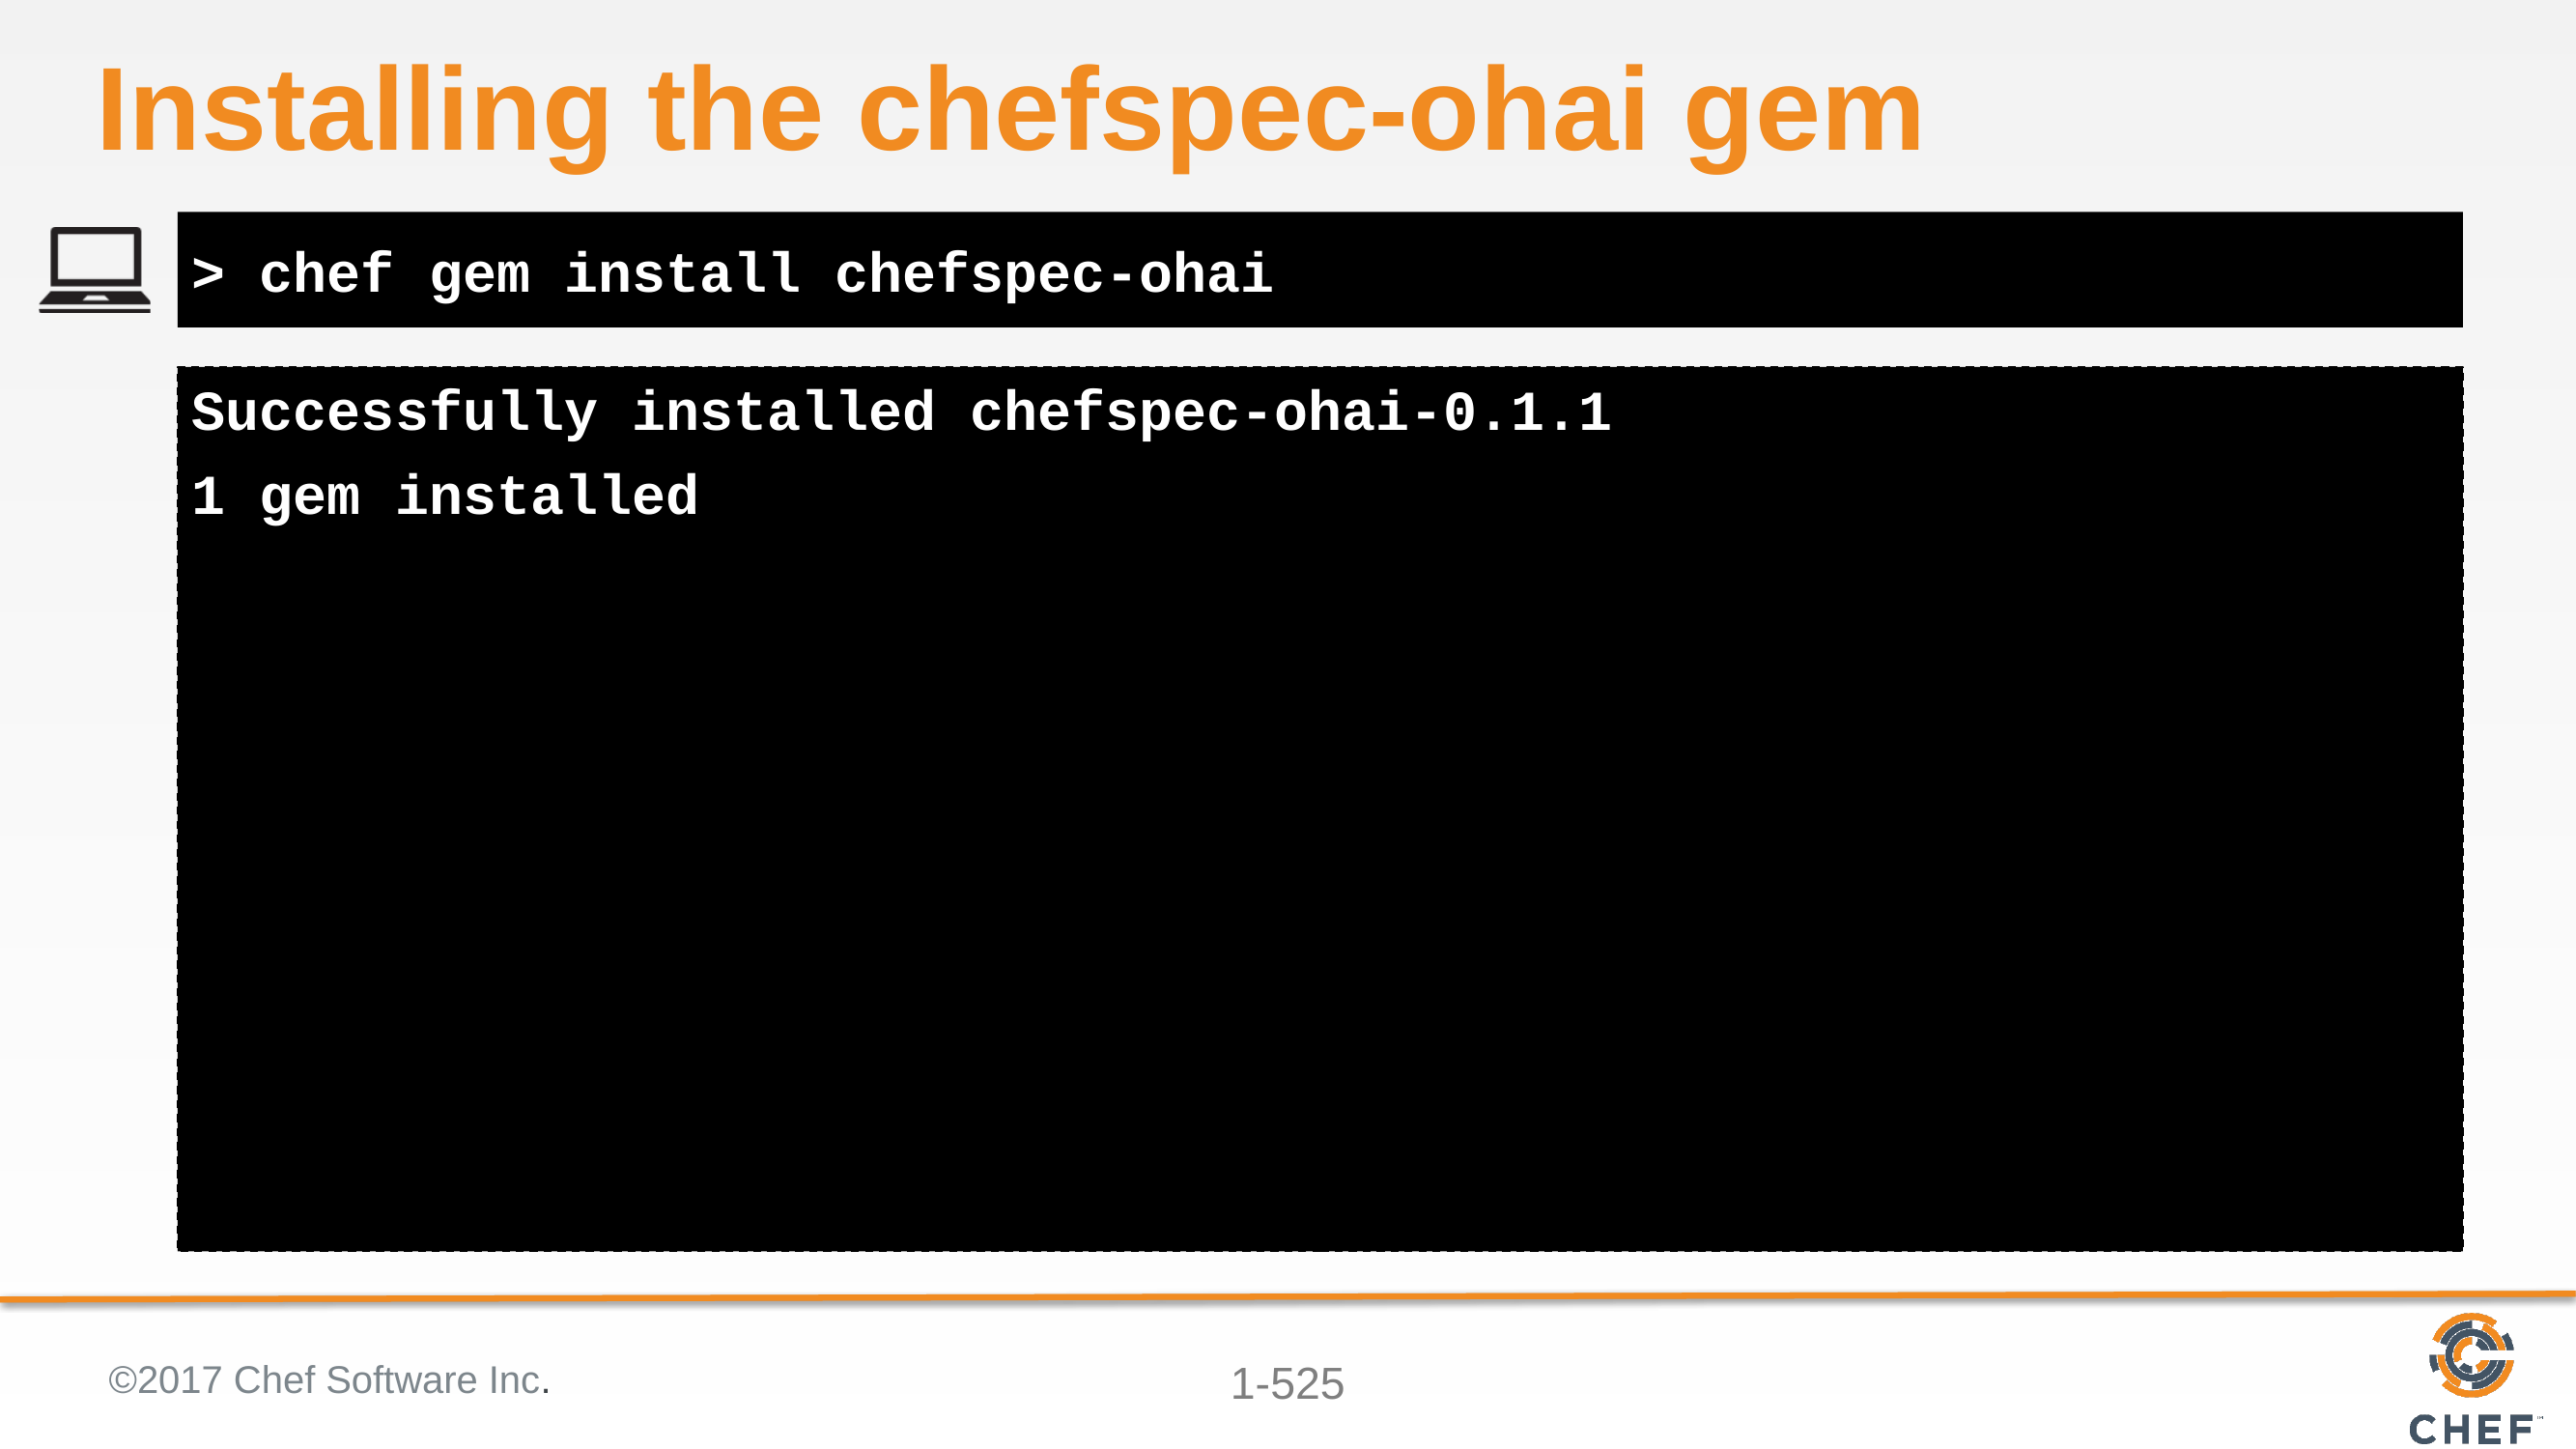

# Installing the chefspec-ohai gem
> chef gem install chefspec-ohai
Successfully installed chefspec-ohai-0.1.1
1 gem installed